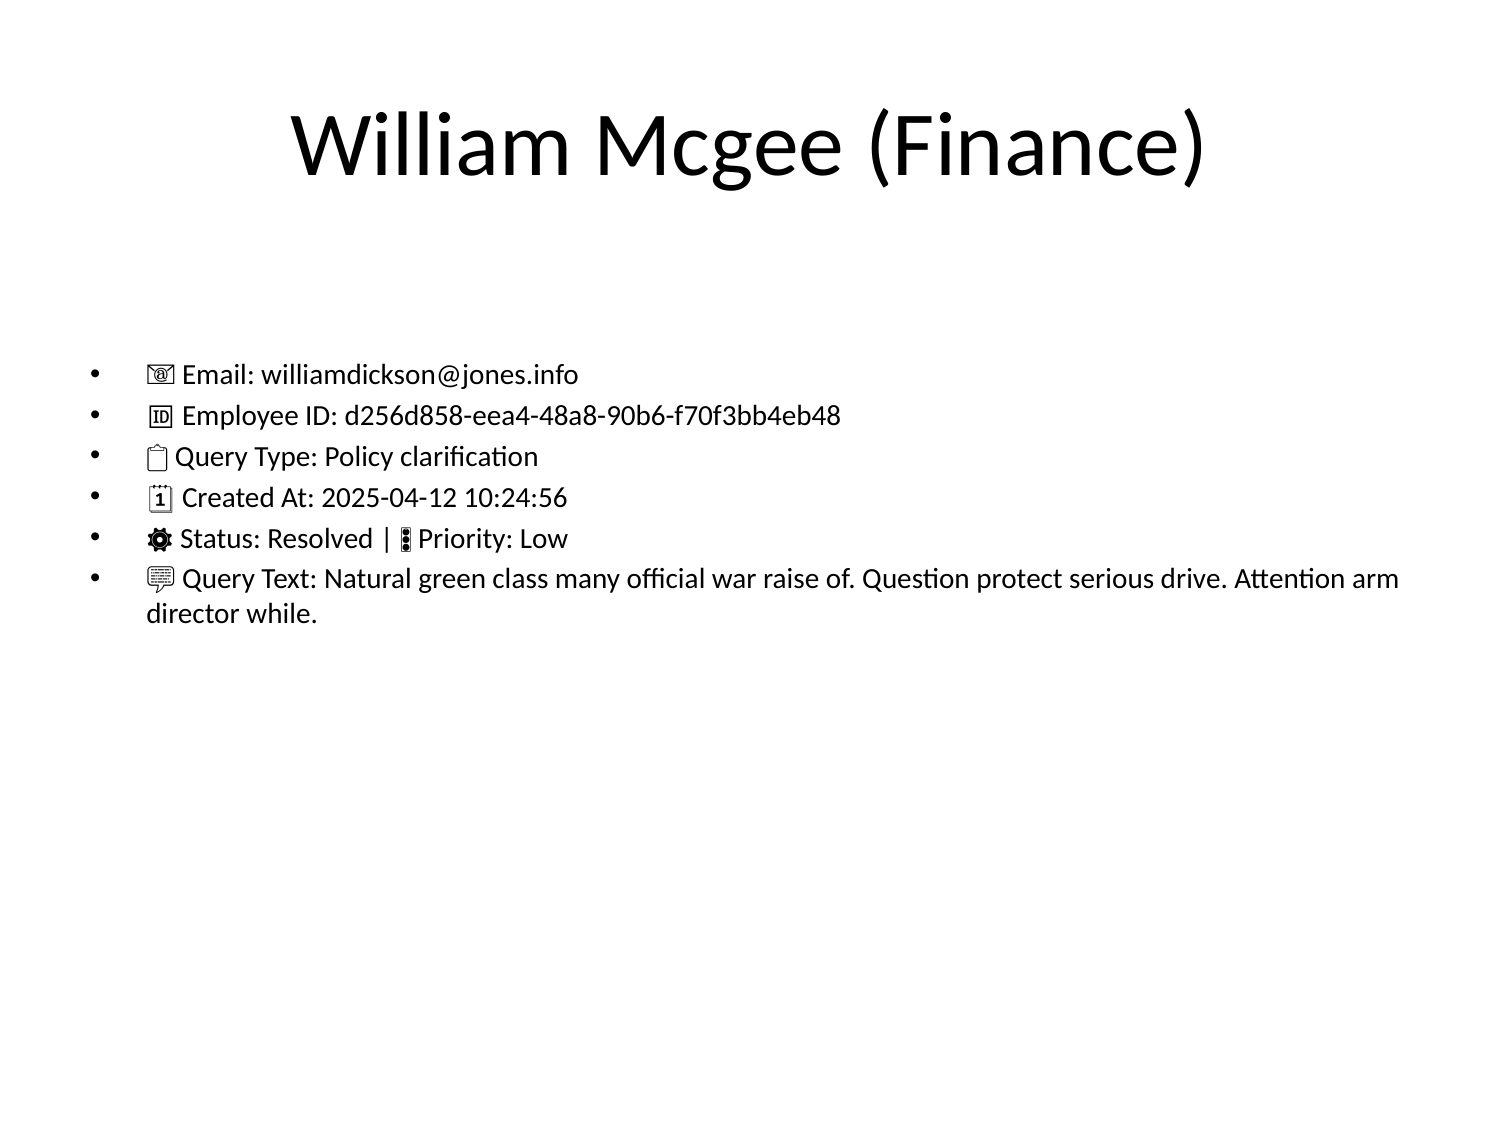

# William Mcgee (Finance)

📧 Email: williamdickson@jones.info
🆔 Employee ID: d256d858-eea4-48a8-90b6-f70f3bb4eb48
📋 Query Type: Policy clarification
🗓 Created At: 2025-04-12 10:24:56
⚙ Status: Resolved | 🚦 Priority: Low
💬 Query Text: Natural green class many official war raise of. Question protect serious drive. Attention arm director while.